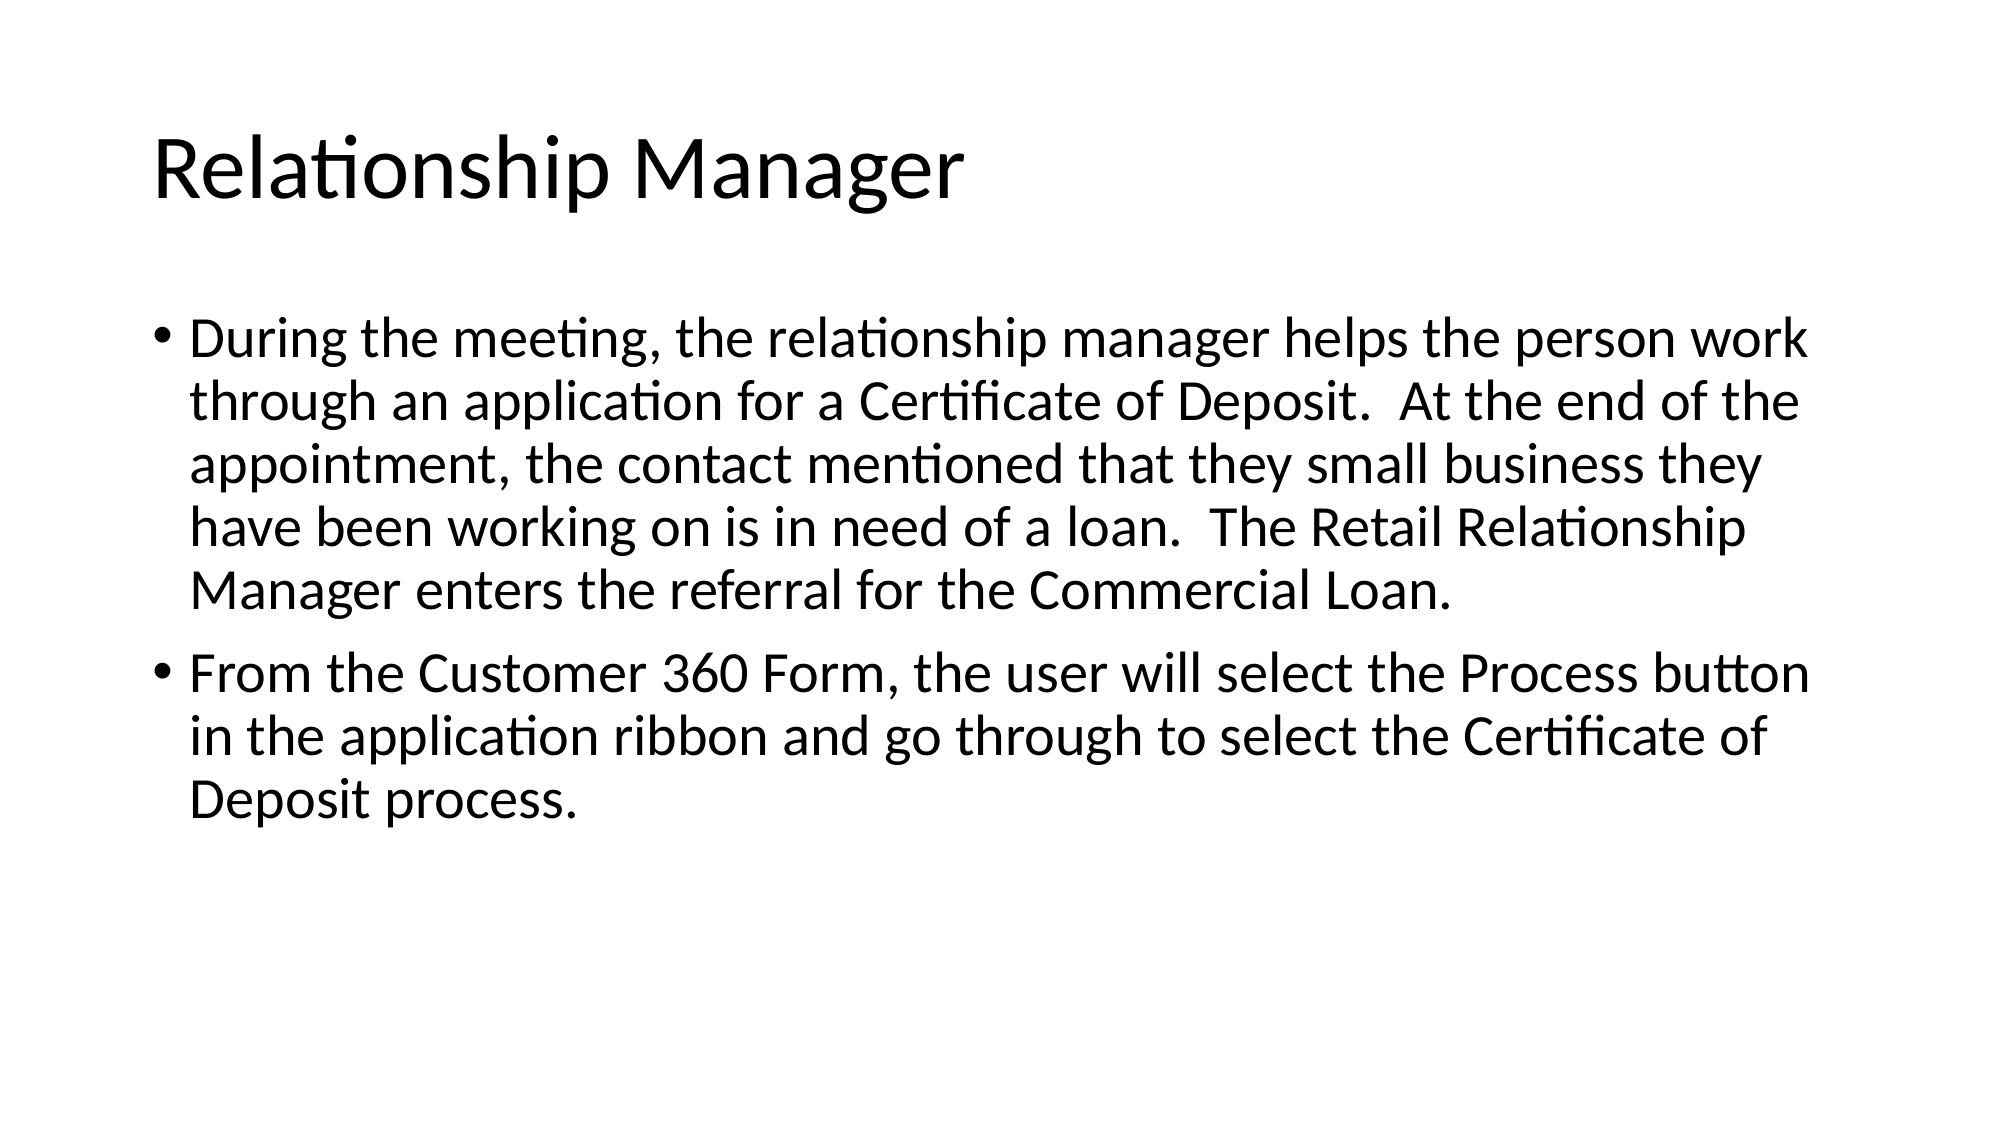

# Relationship Manager
During the meeting, the relationship manager helps the person work through an application for a Certificate of Deposit.  At the end of the appointment, the contact mentioned that they small business they have been working on is in need of a loan.  The Retail Relationship Manager enters the referral for the Commercial Loan.
From the Customer 360 Form, the user will select the Process button in the application ribbon and go through to select the Certificate of Deposit process.